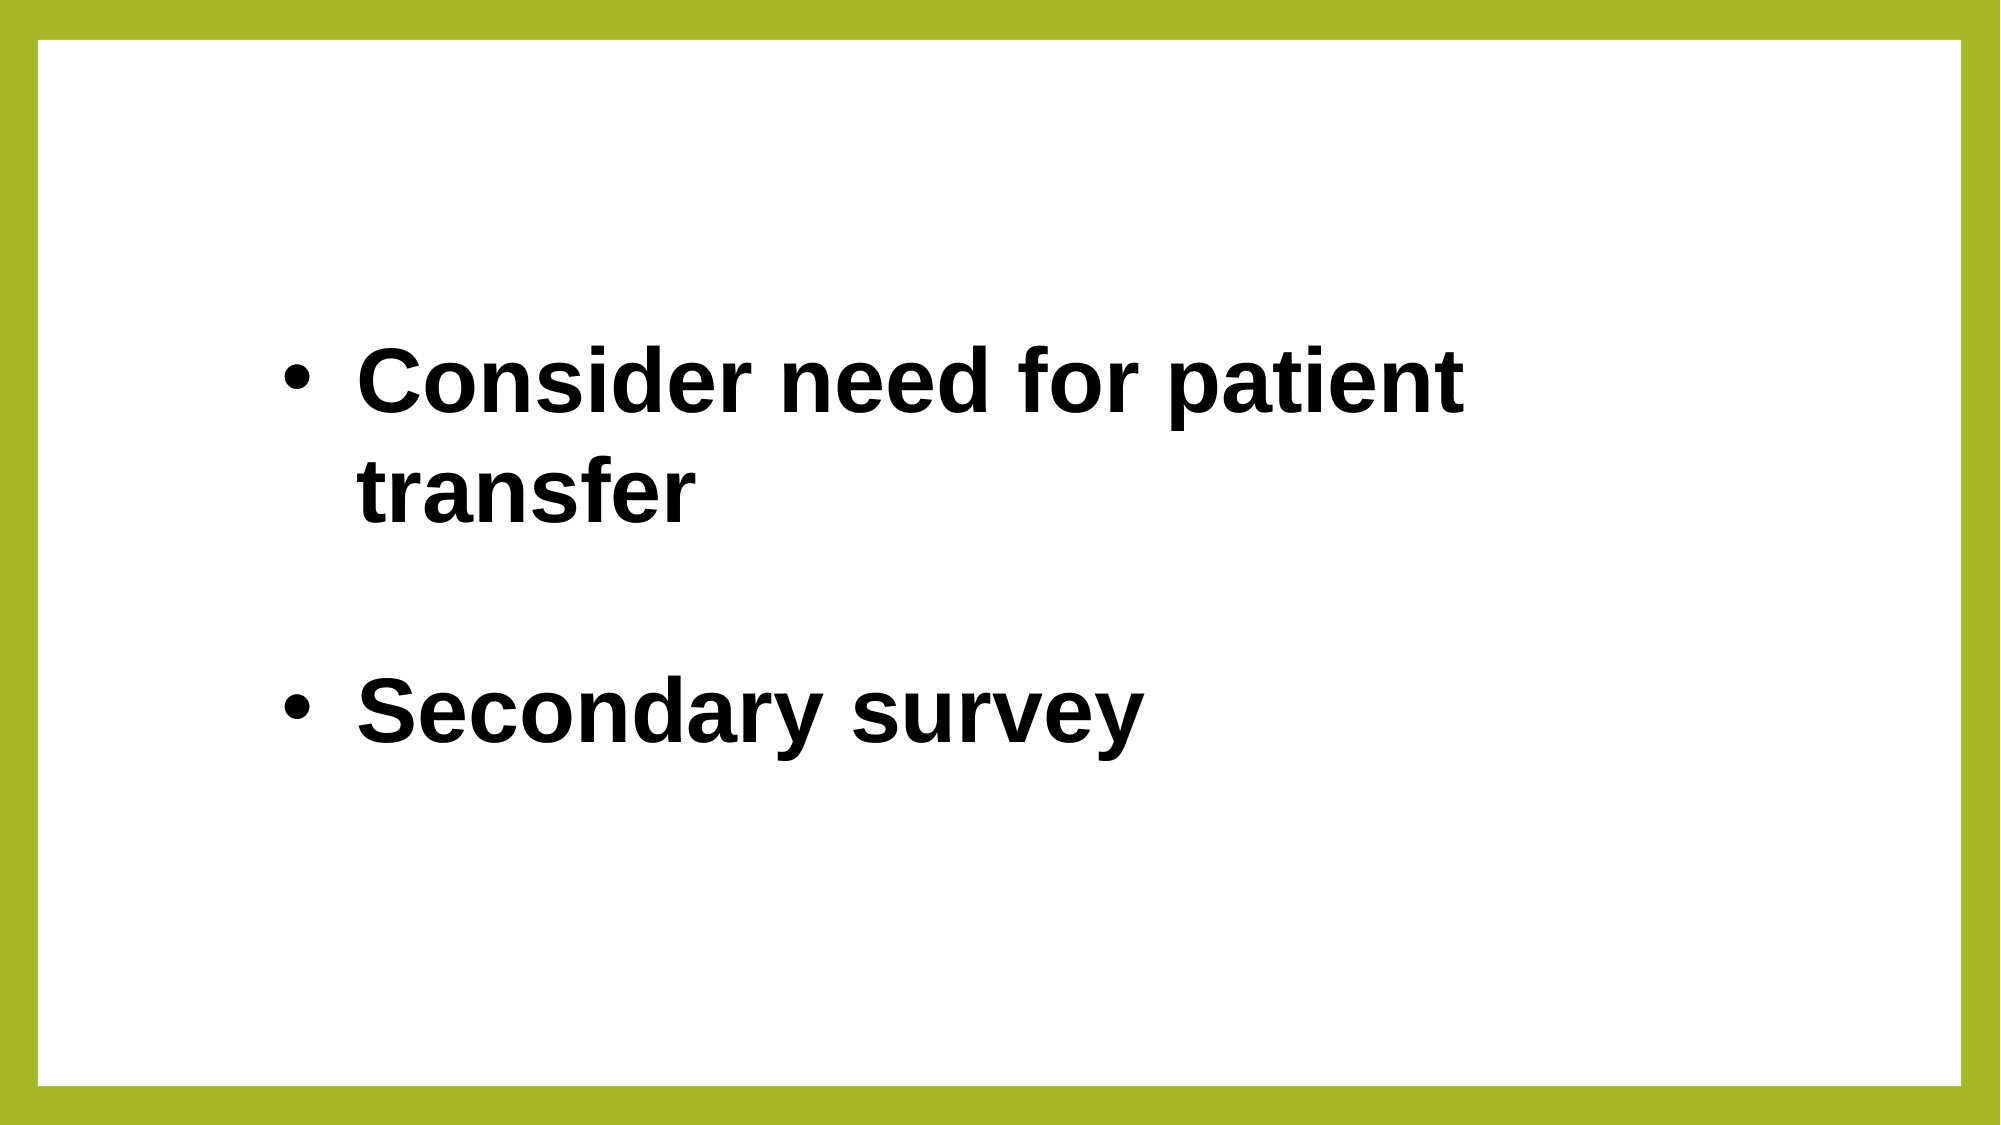

Consider need for patient transfer

Secondary survey